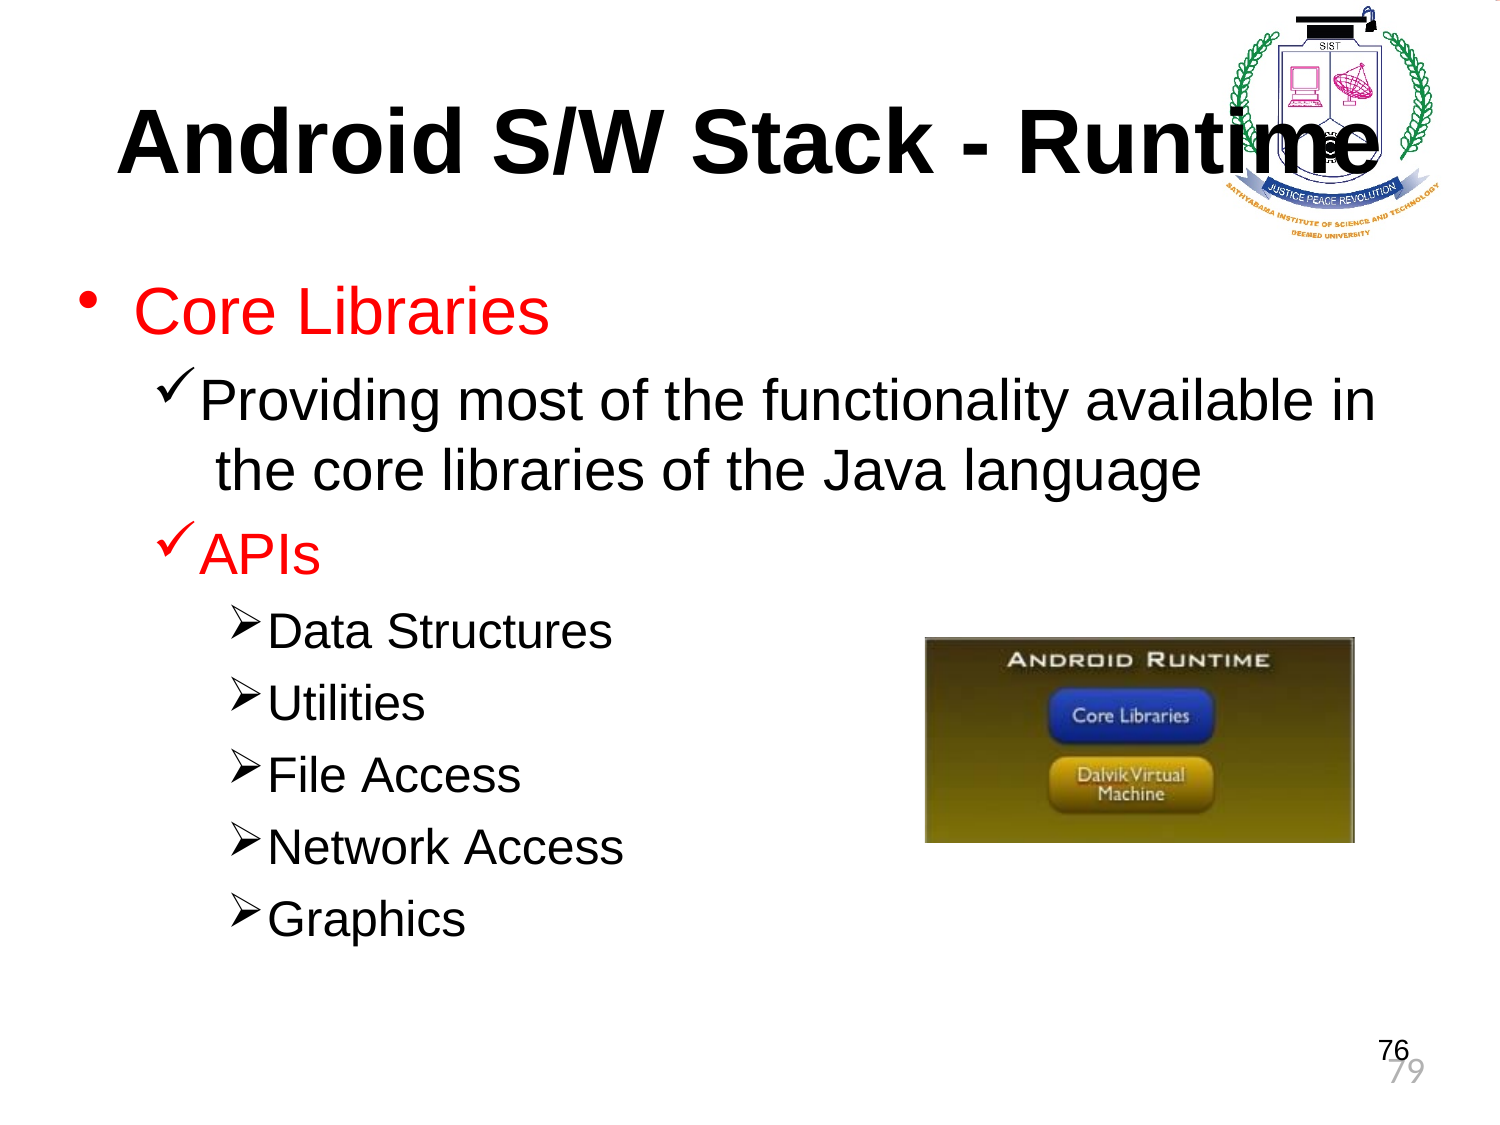

# Android S/W Stack - Runtime
Core Libraries
Providing most of the functionality available in  the core libraries of the Java language
APIs
Data Structures
Utilities
File Access
Network Access
Graphics

76
79